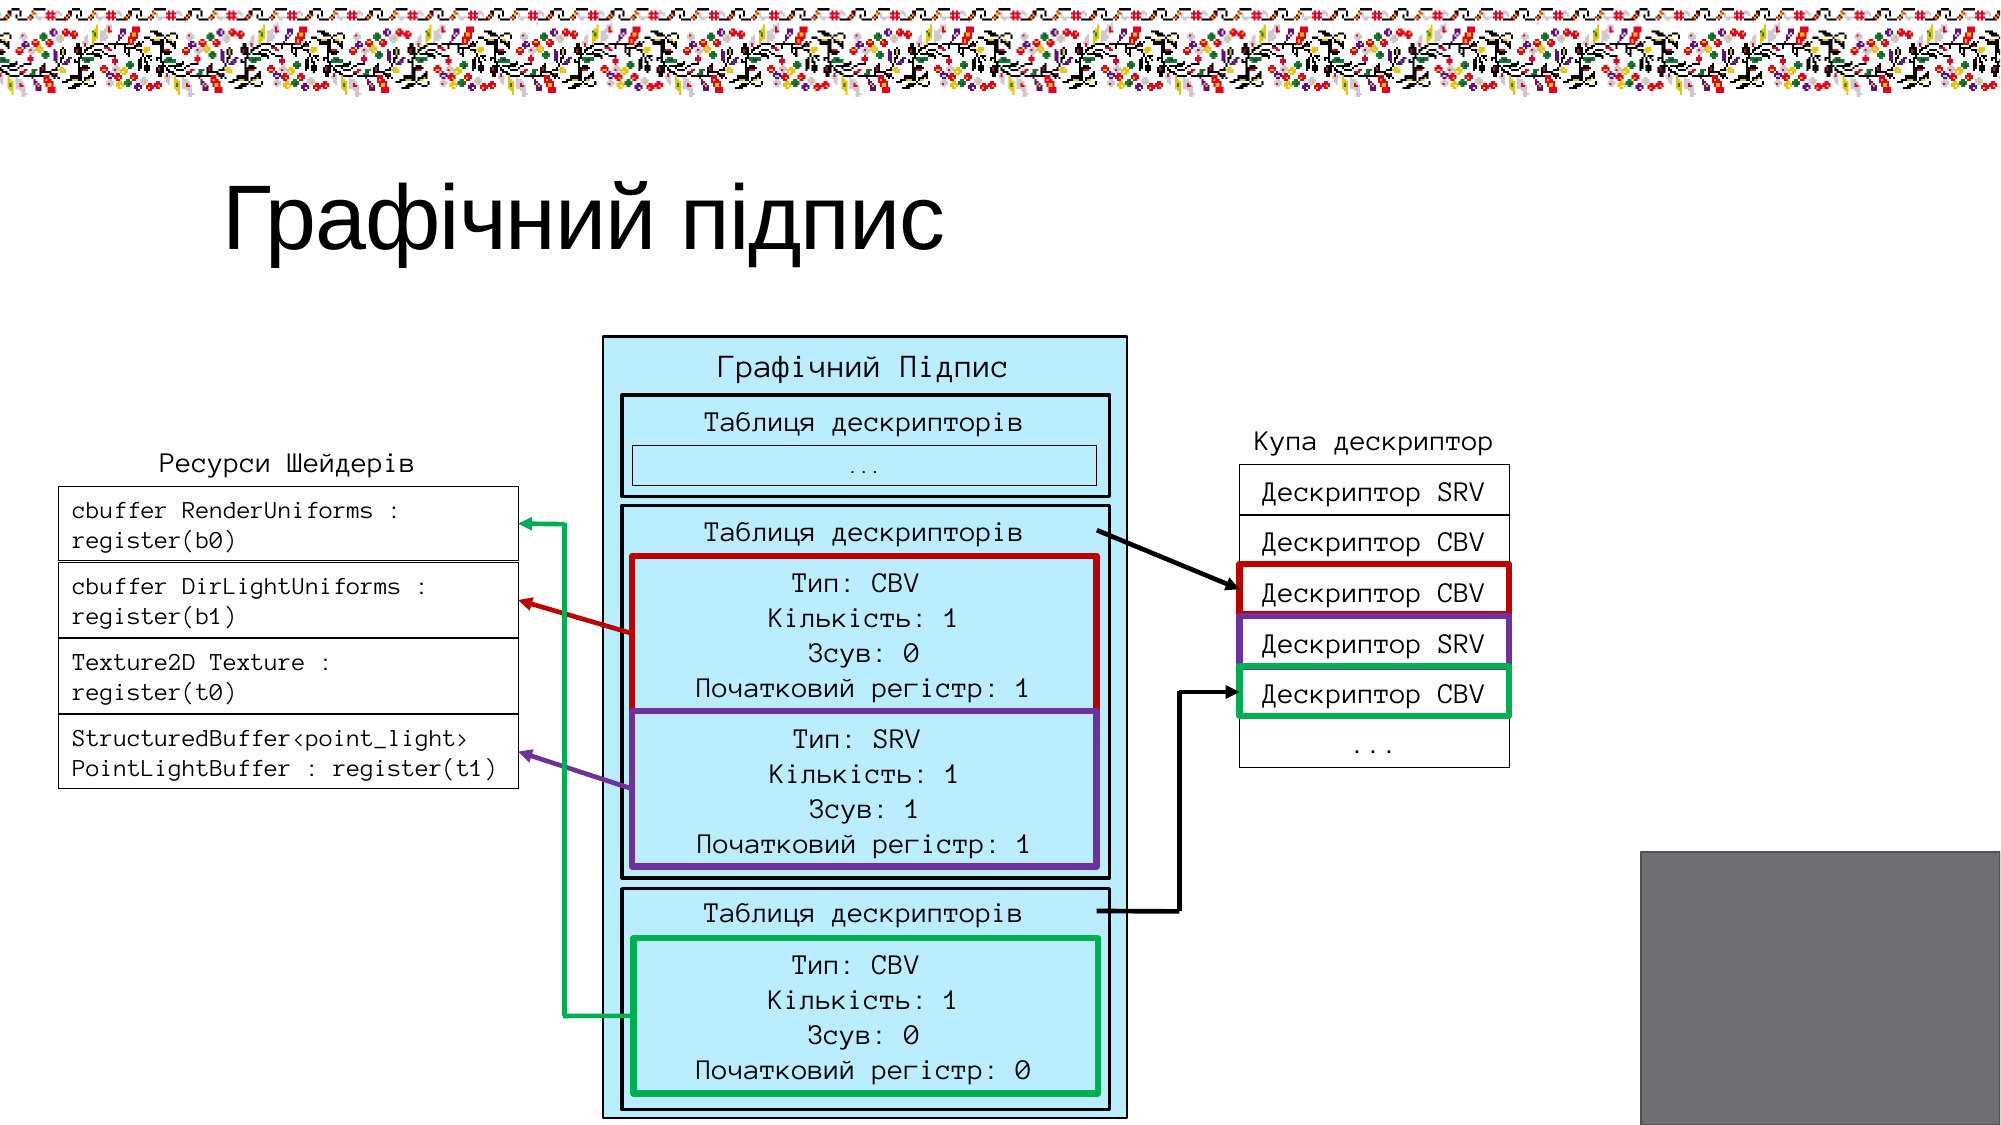

# Графічний підпис
Графічний Підпис

Таблиця дескрипторів
Купа дескриптор
Ресурси Шейдерів
...
Дескриптор SRV
cbuffer RenderUniforms : register(b0)

Таблиця дескрипторів
Дескриптор CBV
Тип: CBV
Кількість: 1
Зсув: 0
Початковий регістр: 1

cbuffer DirLightUniforms : register(b1)

Дескриптор CBV

Дескриптор SRV
Texture2D Texture : register(t0)

Дескриптор CBV

Тип: SRV
Кількість: 1
Зсув: 1
Початковий регістр: 1
StructuredBuffer<point_light> PointLightBuffer : register(t1)
...
Таблиця дескрипторів

Тип: CBV
Кількість: 1
Зсув: 0
Початковий регістр: 0